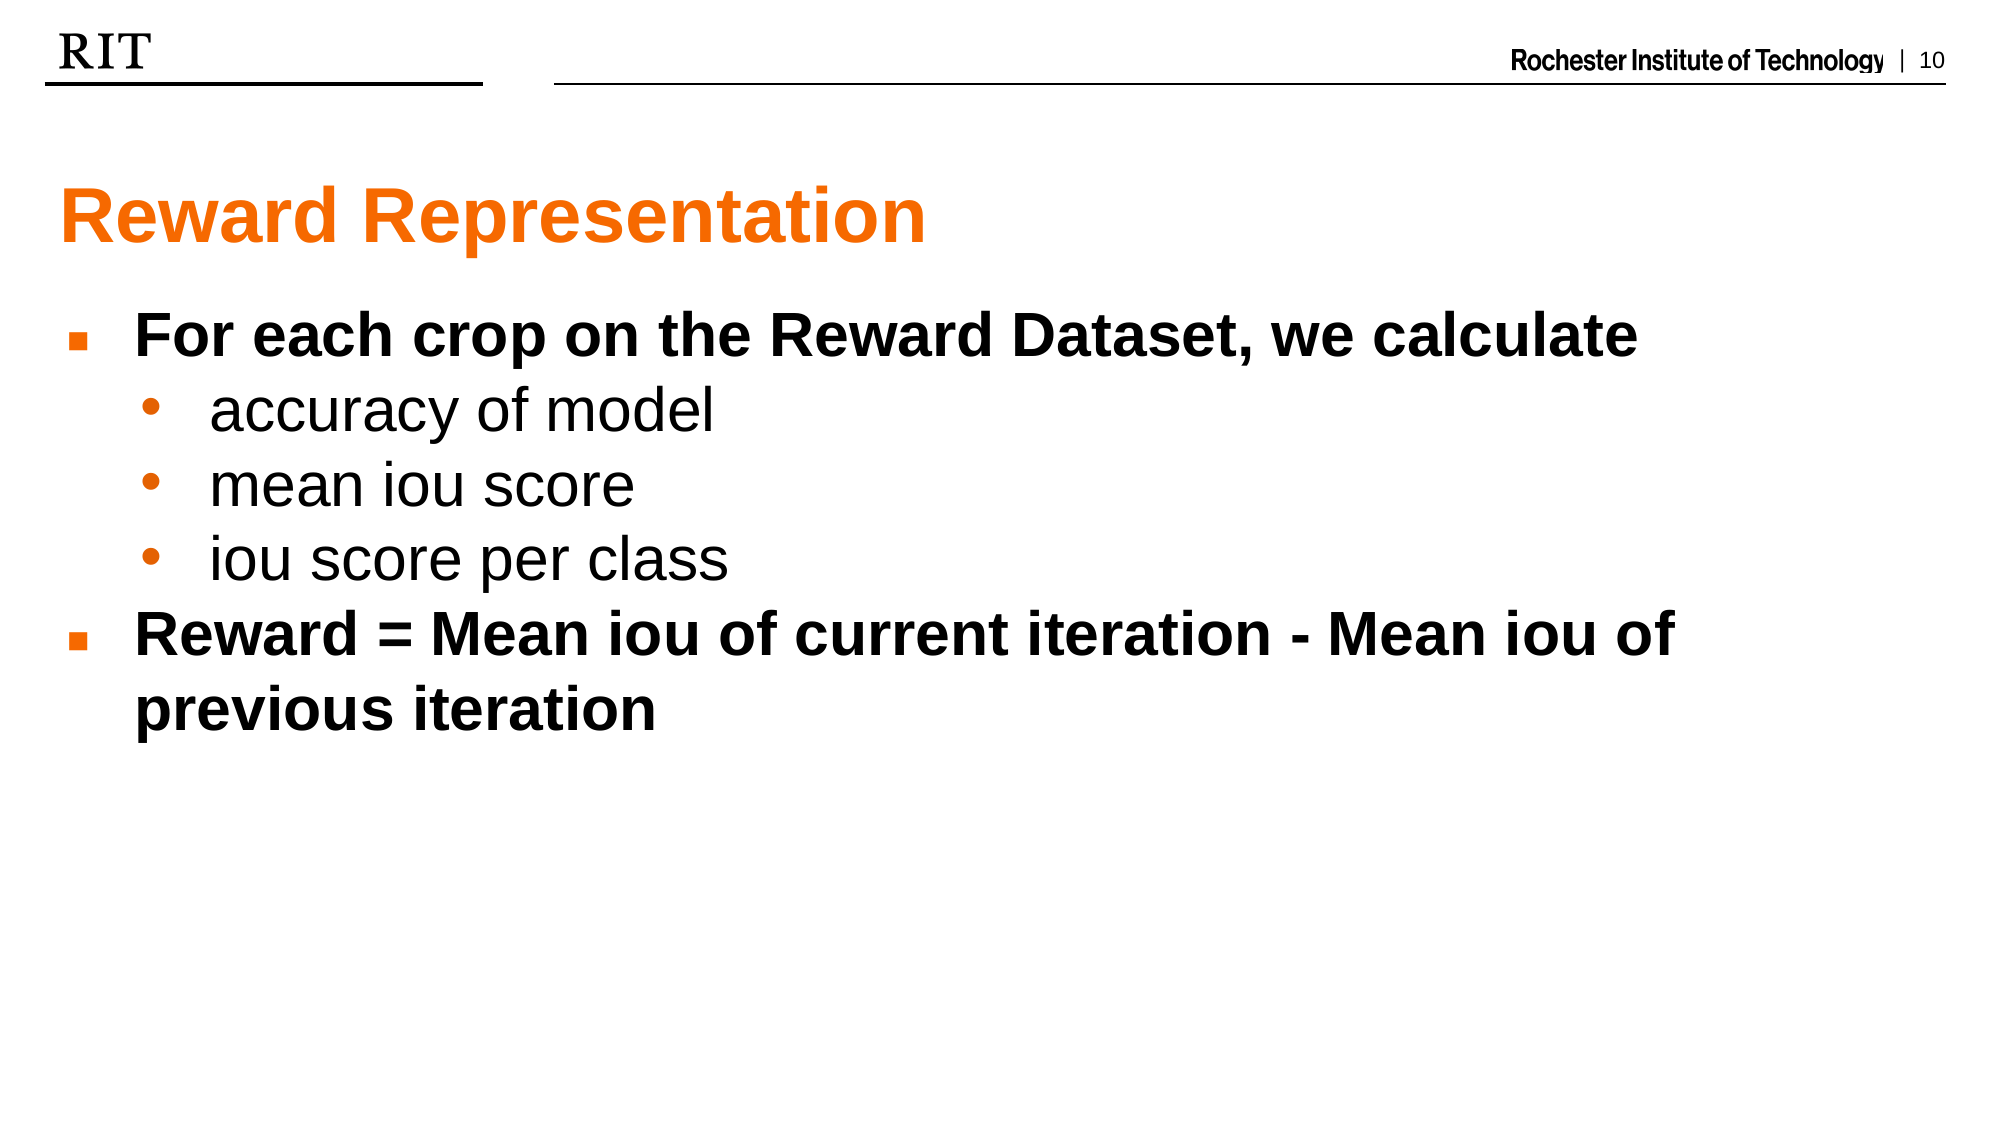

# Reward Representation
For each crop on the Reward Dataset, we calculate
accuracy of model
mean iou score
iou score per class
Reward = Mean iou of current iteration - Mean iou of previous iteration